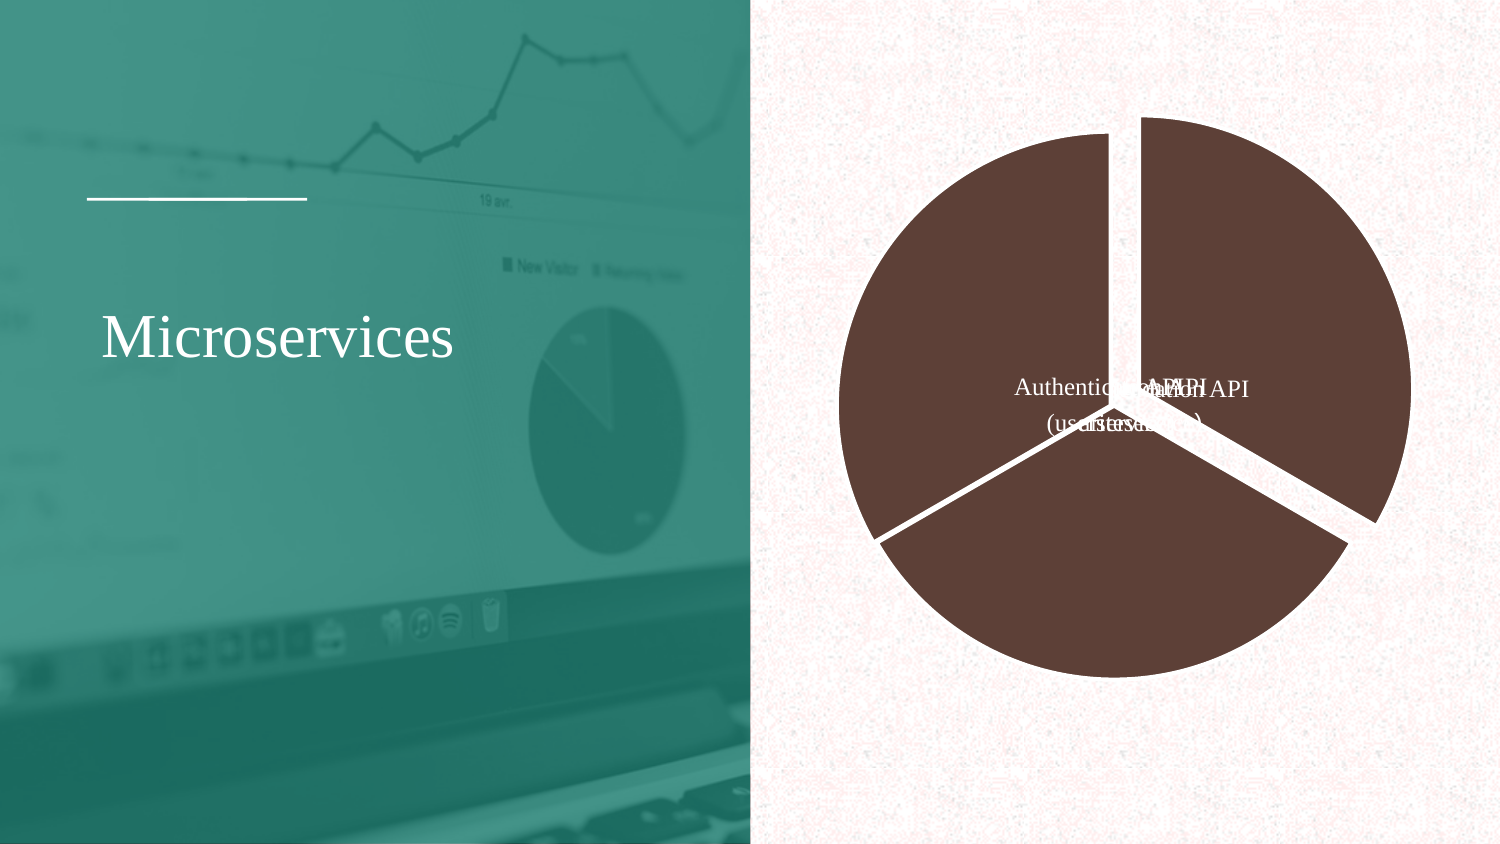

Recommendation API
Favourite API
(favouriteservice)
Authentication API
(userservice)
# Microservices